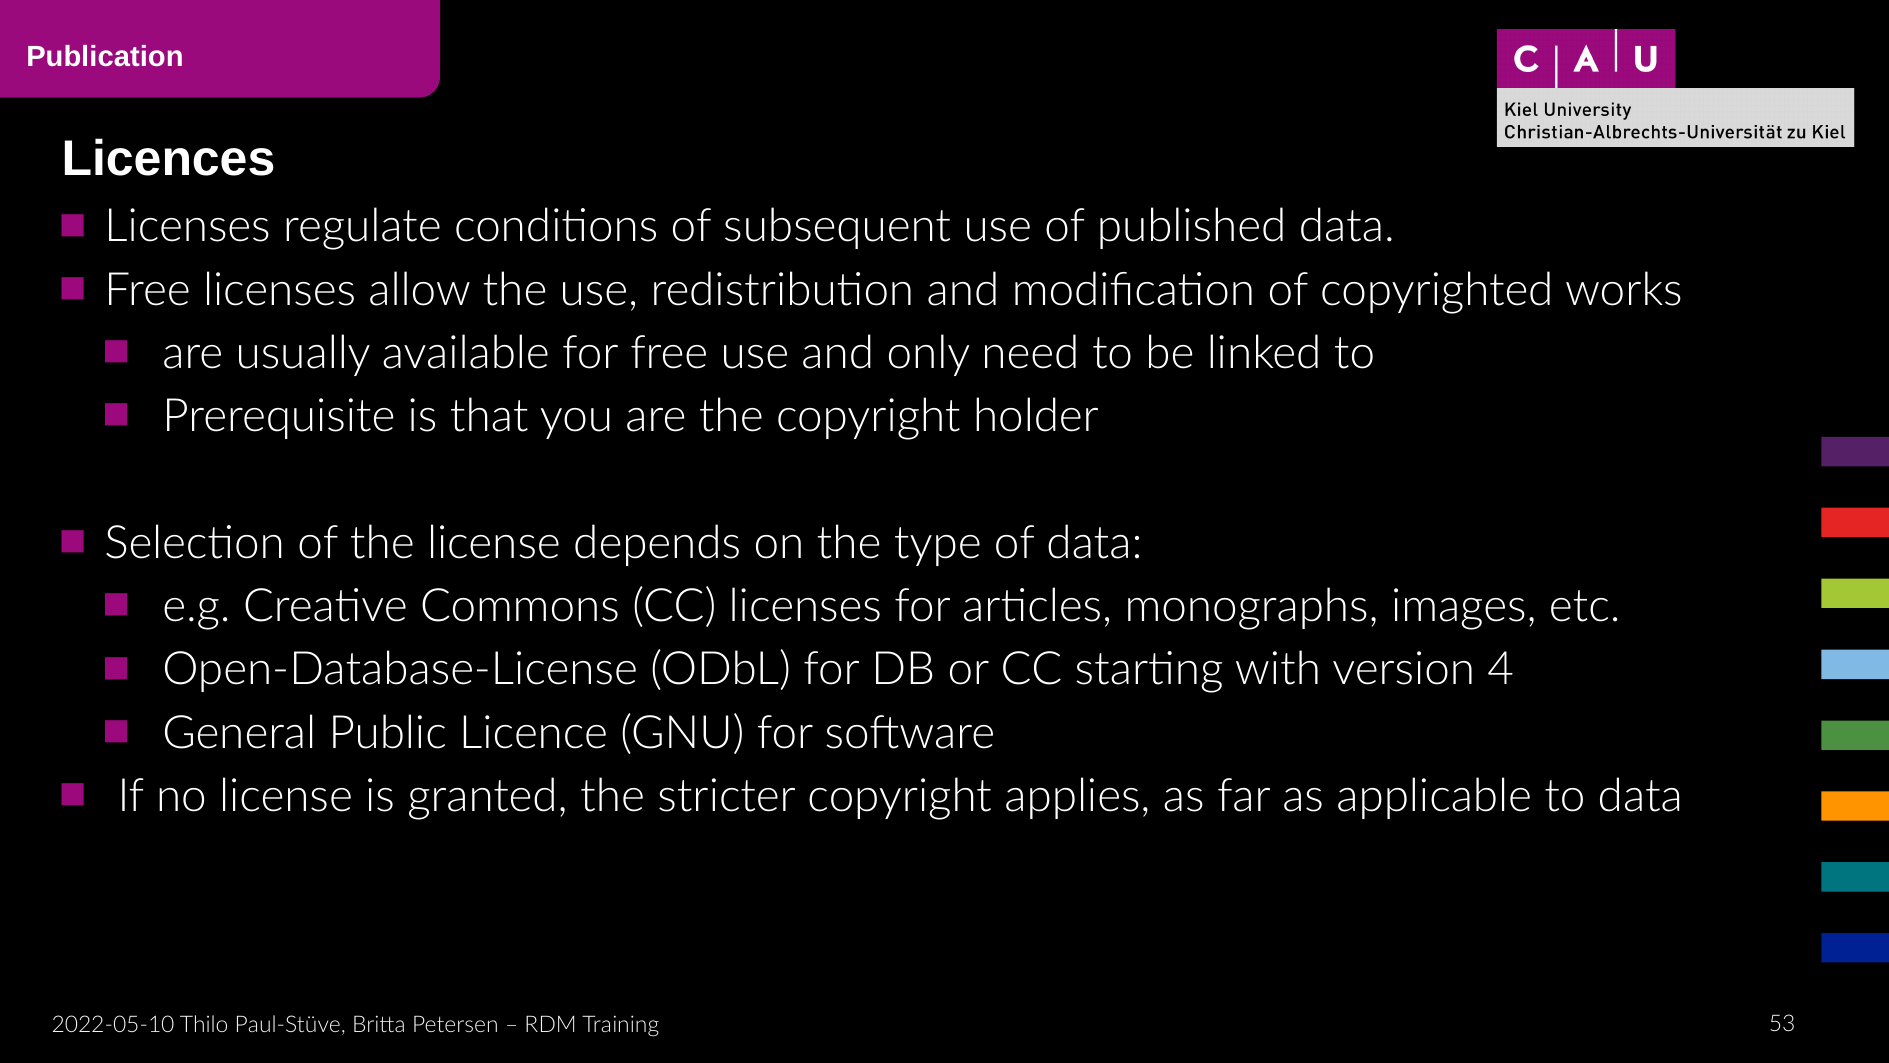

Publication
# Licences
Licenses regulate conditions of subsequent use of published data.
Free licenses allow the use, redistribution and modification of copyrighted works
are usually available for free use and only need to be linked to
Prerequisite is that you are the copyright holder

Selection of the license depends on the type of data:
e.g. Creative Commons (CC) licenses for articles, monographs, images, etc.
Open-Database-License (ODbL) for DB or CC starting with version 4
General Public Licence (GNU) for software
If no license is granted, the stricter copyright applies, as far as applicable to data
53